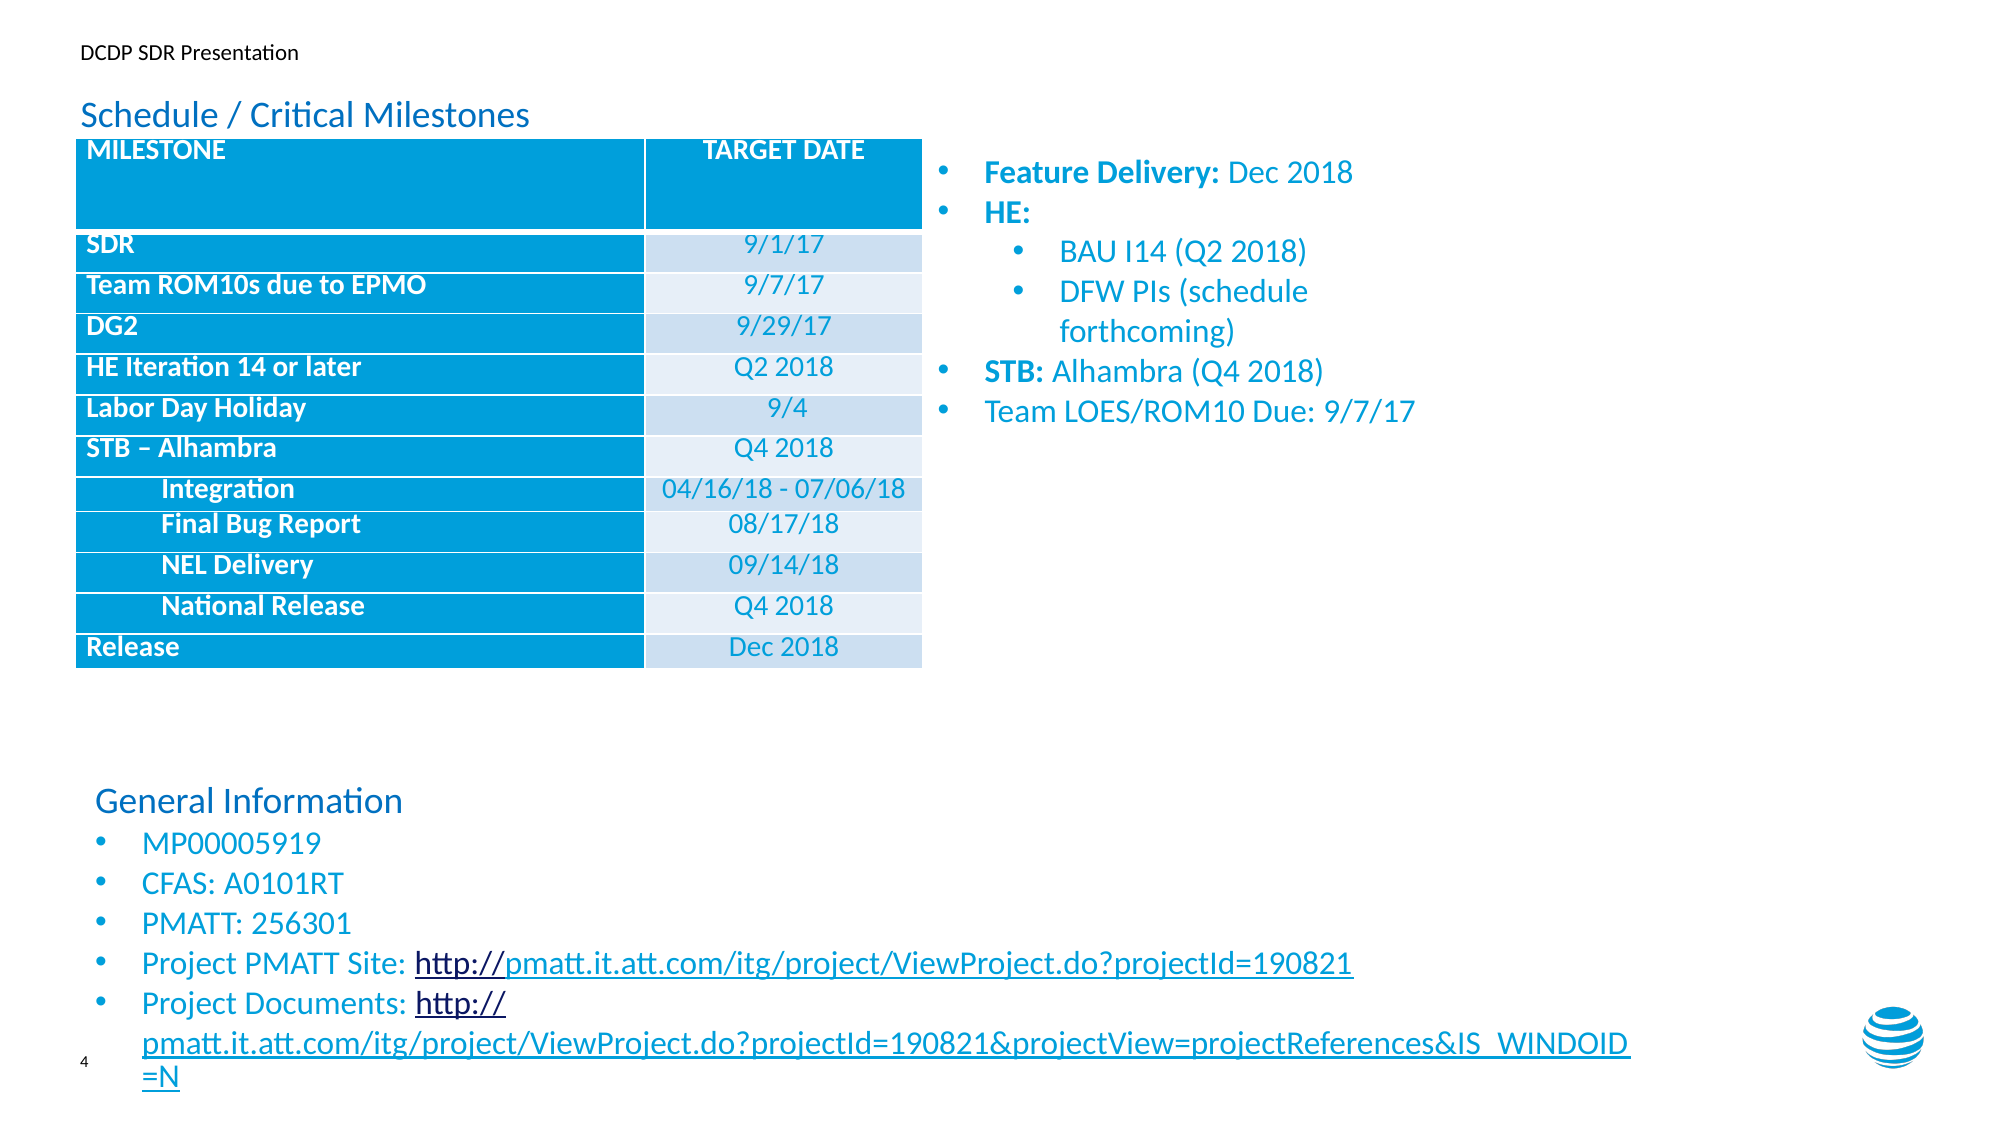

# Schedule / Critical Milestones
| MILESTONE | TARGET DATE |
| --- | --- |
| SDR | 9/1/17 |
| Team ROM10s due to EPMO | 9/7/17 |
| DG2 | 9/29/17 |
| HE Iteration 14 or later | Q2 2018 |
| Labor Day Holiday | 9/4 |
| STB – Alhambra | Q4 2018 |
| Integration | 04/16/18 - 07/06/18 |
| Final Bug Report | 08/17/18 |
| NEL Delivery | 09/14/18 |
| National Release | Q4 2018 |
| Release | Dec 2018 |
Feature Delivery: Dec 2018
HE:
BAU I14 (Q2 2018)
DFW PIs (schedule forthcoming)
STB: Alhambra (Q4 2018)
Team LOES/ROM10 Due: 9/7/17
General Information
MP00005919
CFAS: A0101RT
PMATT: 256301
Project PMATT Site: http://pmatt.it.att.com/itg/project/ViewProject.do?projectId=190821
Project Documents: http://pmatt.it.att.com/itg/project/ViewProject.do?projectId=190821&projectView=projectReferences&IS_WINDOID=N
4